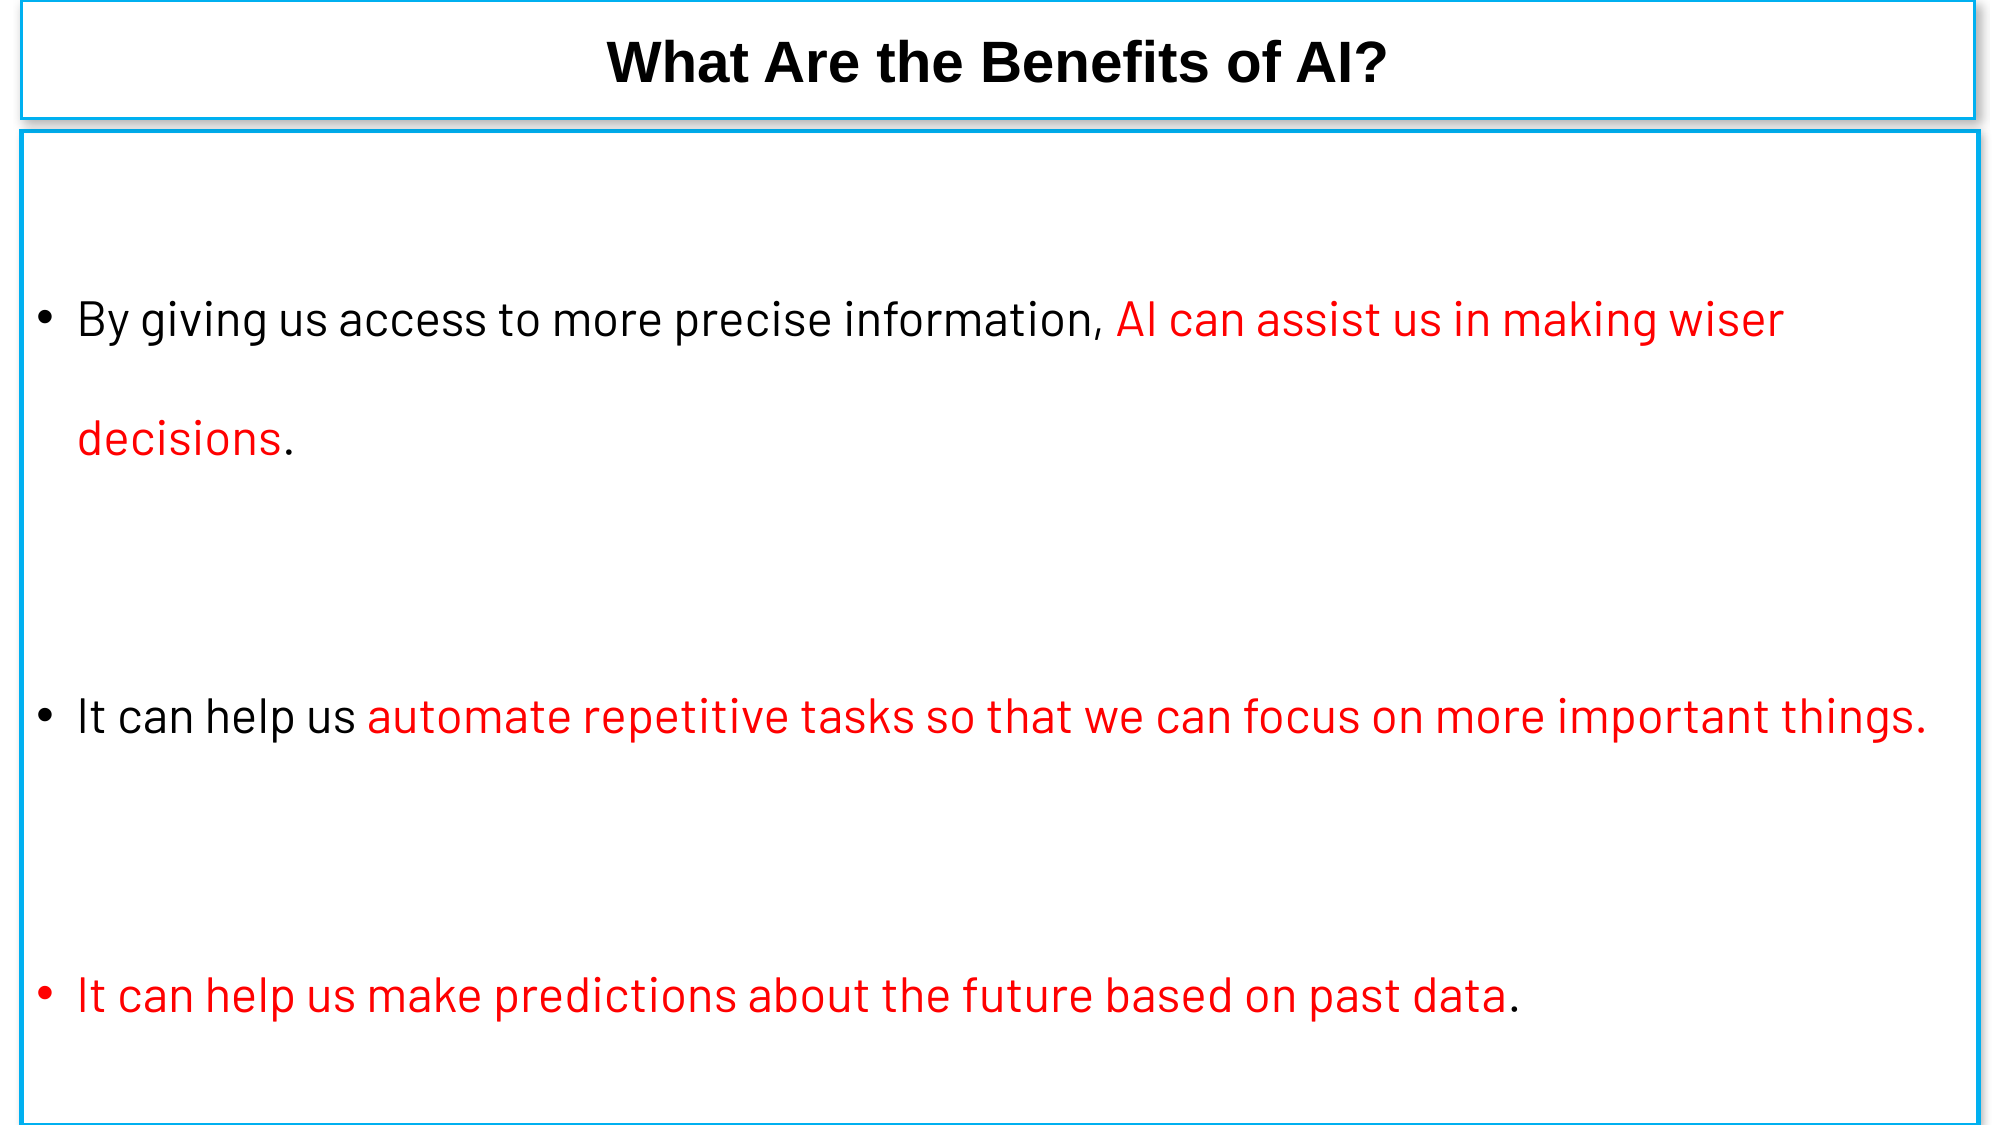

What Are the Benefits of AI?

By giving us access to more precise information, AI can assist us in making wiser decisions.

It can help us automate repetitive tasks so that we can focus on more important things.

It can help us make predictions about the future based on past data.